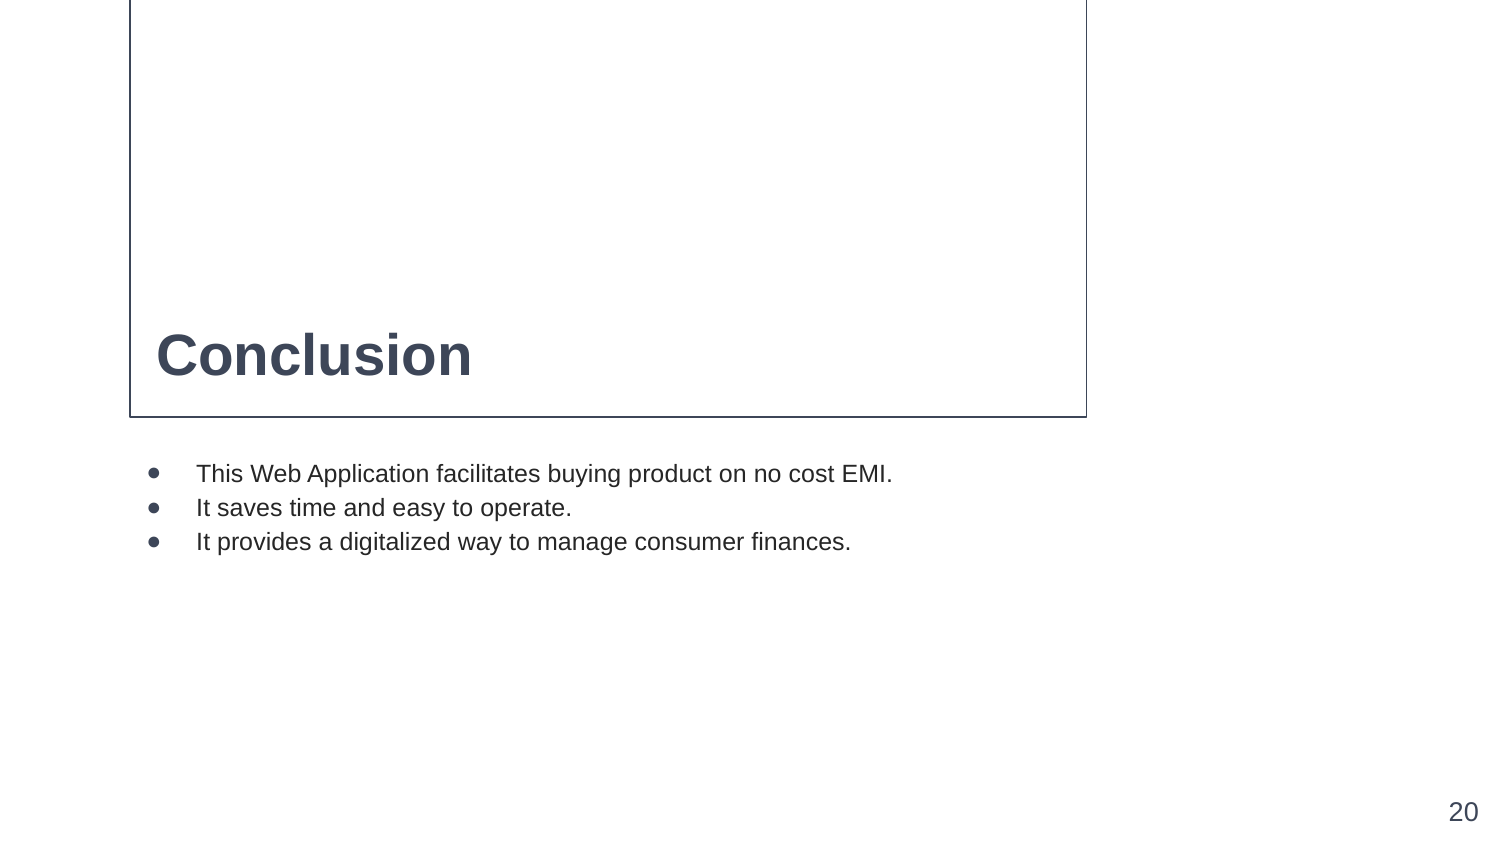

Conclusion
This Web Application facilitates buying product on no cost EMI.
It saves time and easy to operate.
It provides a digitalized way to manage consumer finances.

20